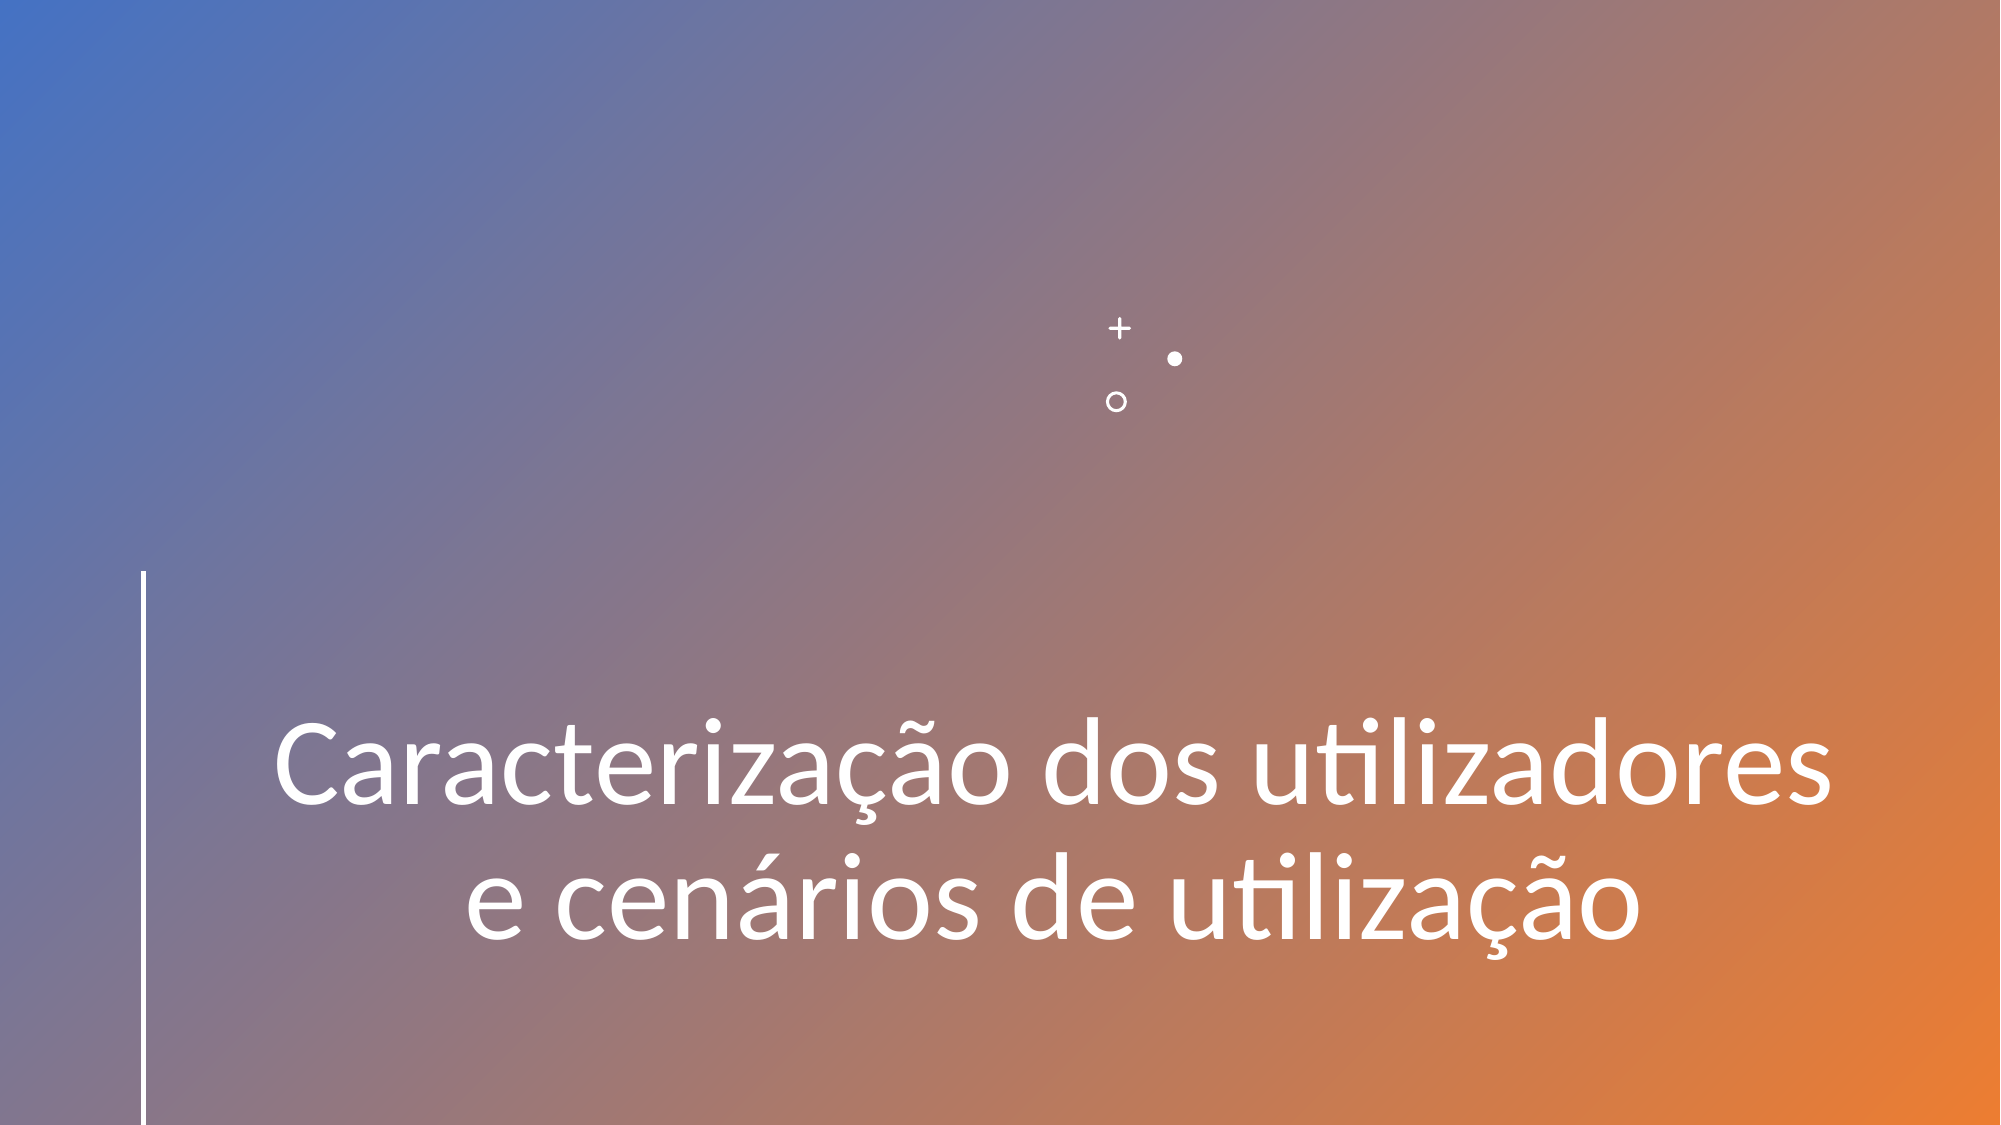

# Caracterização dos utilizadores e cenários de utilização